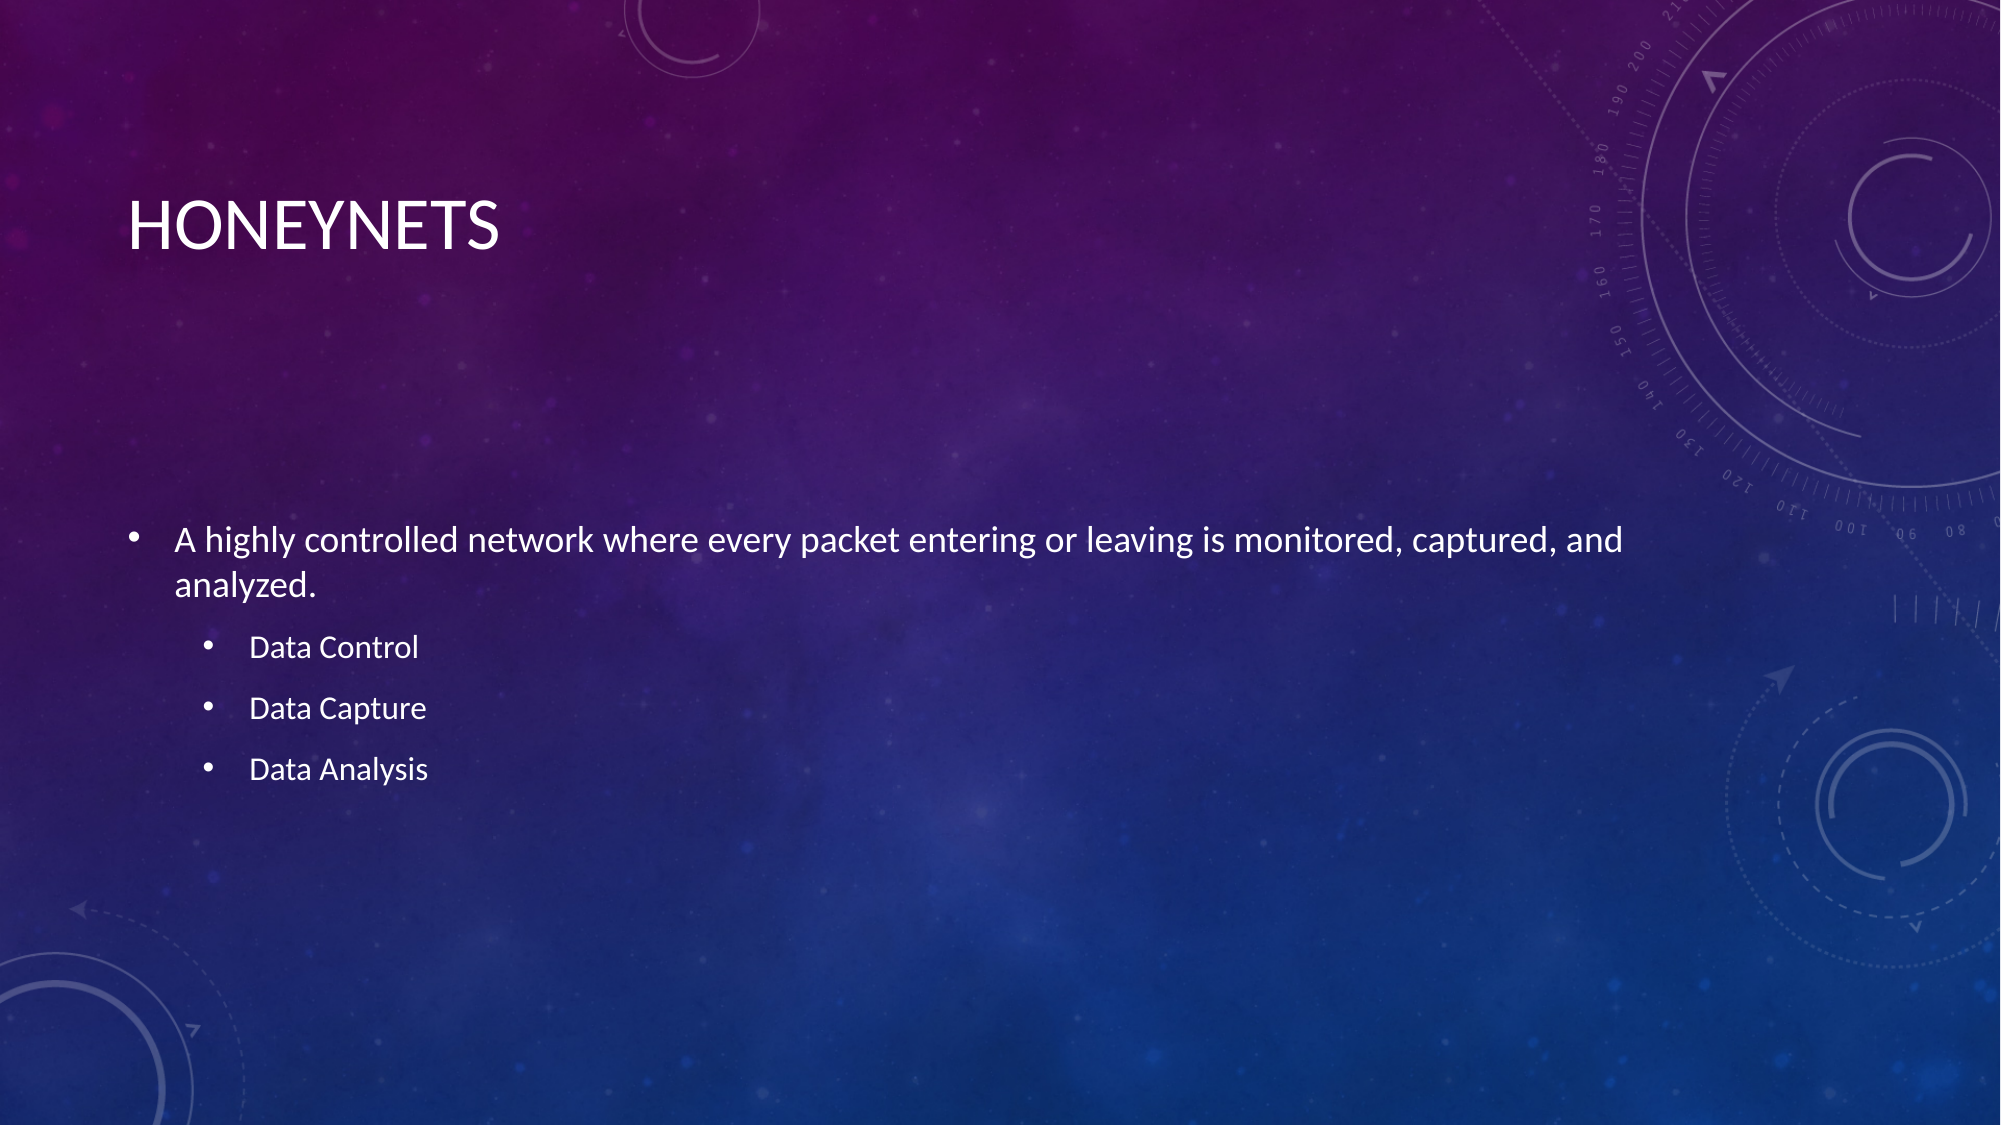

# Honeynets
A highly controlled network where every packet entering or leaving is monitored, captured, and analyzed.
Data Control
Data Capture
Data Analysis